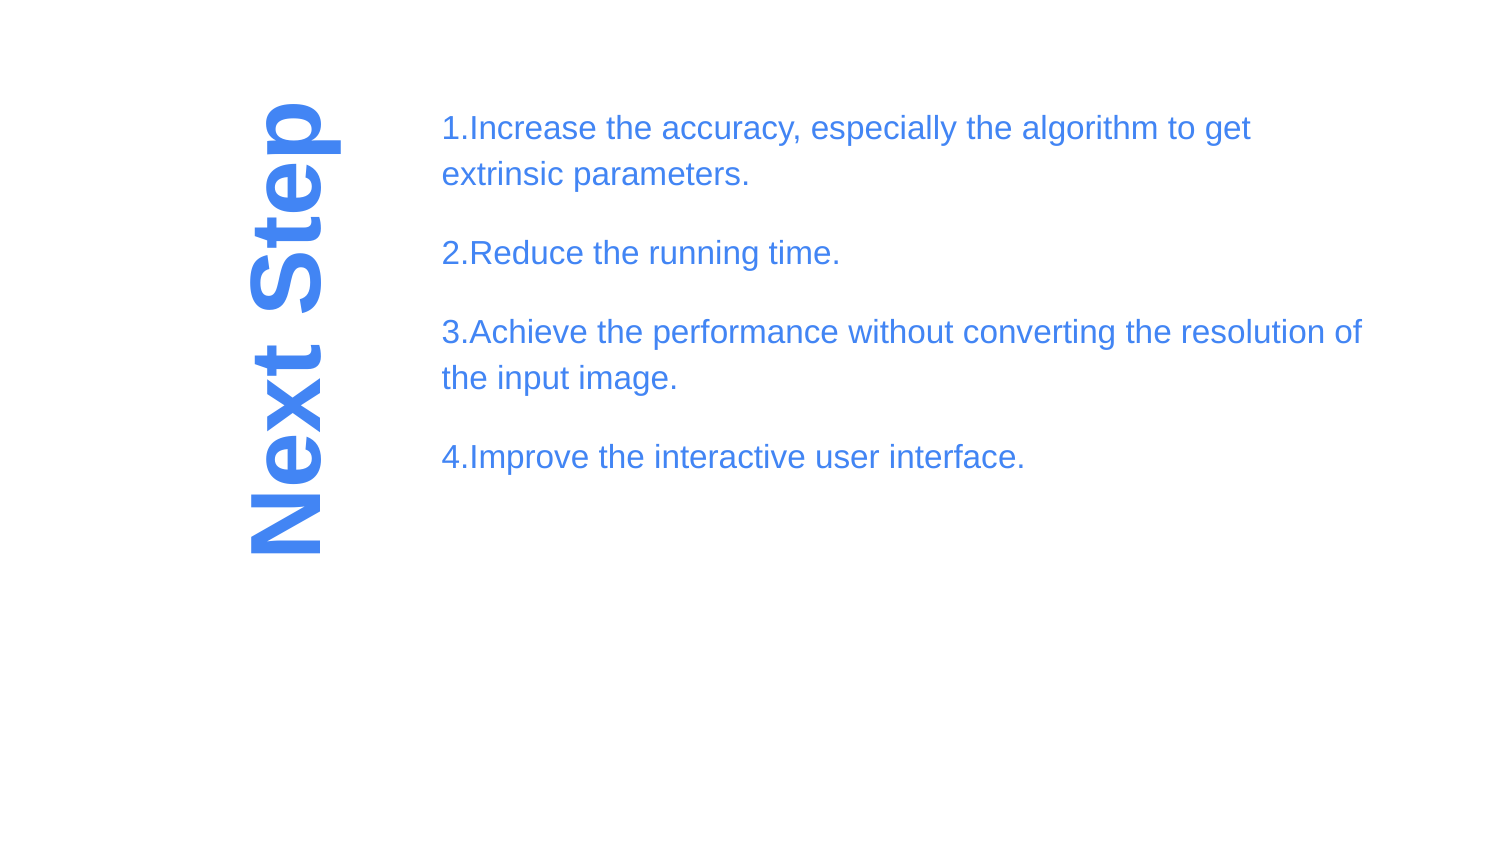

1.Increase the accuracy, especially the algorithm to get extrinsic parameters.
2.Reduce the running time.
3.Achieve the performance without converting the resolution of the input image.
4.Improve the interactive user interface.

# Next Step